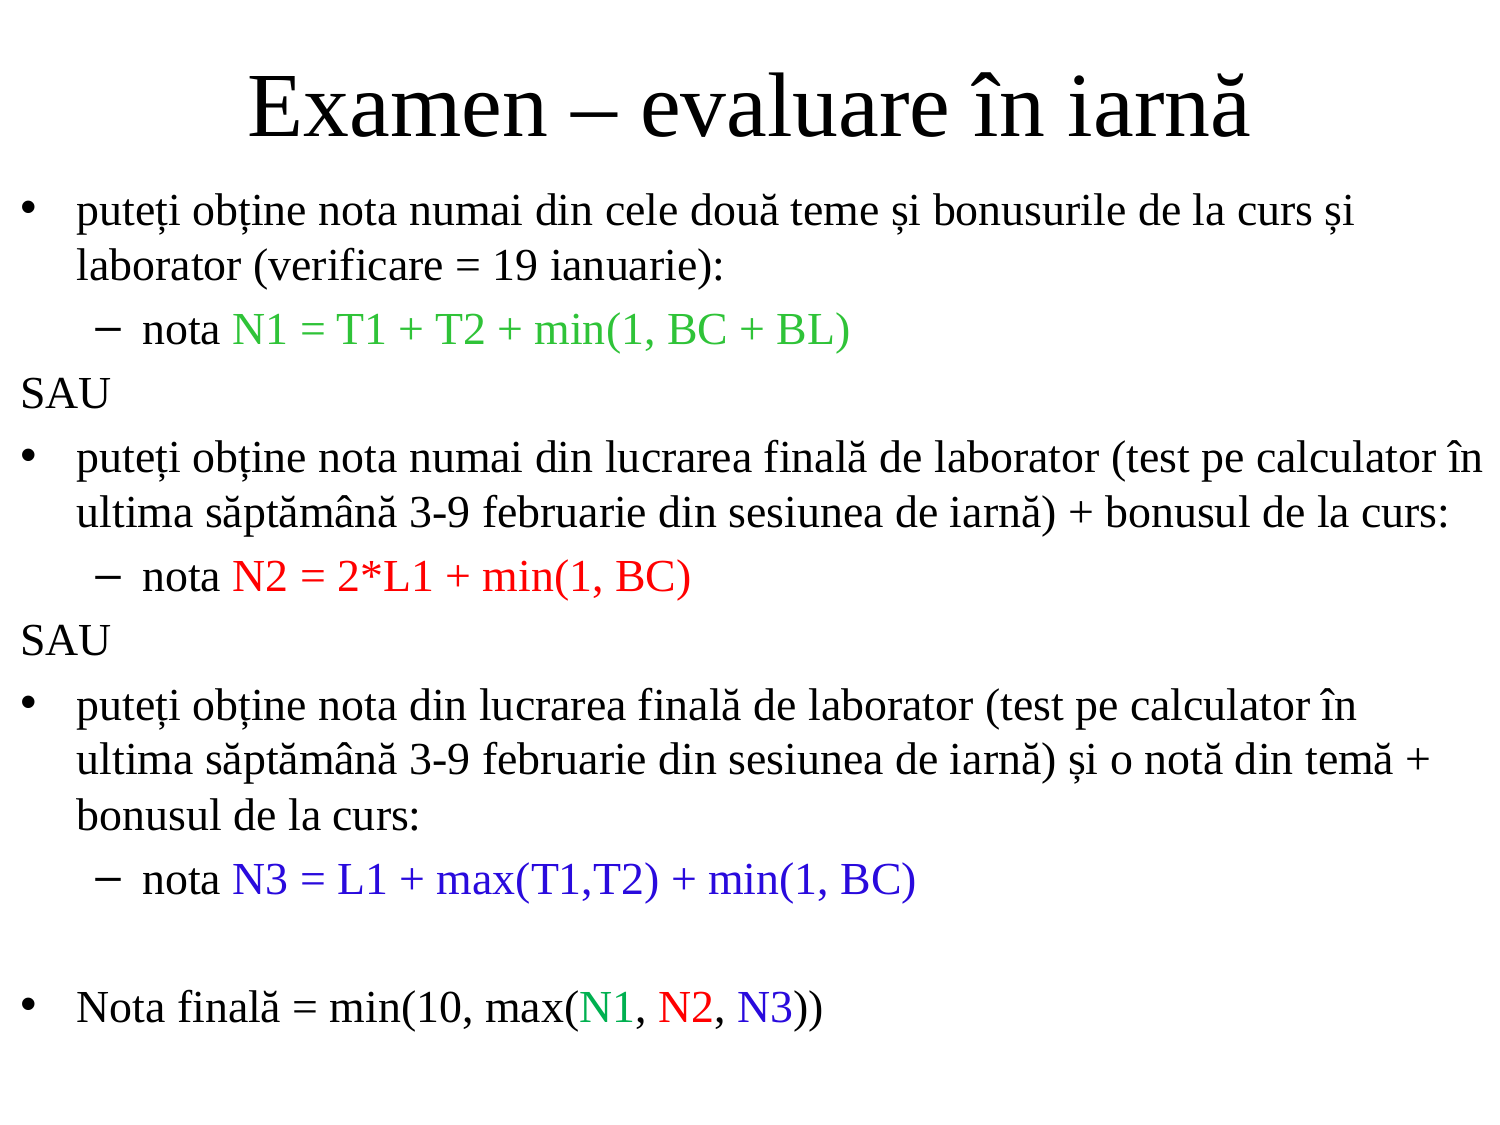

# Examen – evaluare în iarnă
puteți obține nota numai din cele două teme și bonusurile de la curs și laborator (verificare = 19 ianuarie):
nota N1 = T1 + T2 + min(1, BC + BL)
SAU
puteți obține nota numai din lucrarea finală de laborator (test pe calculator în ultima săptămână 3-9 februarie din sesiunea de iarnă) + bonusul de la curs:
nota N2 = 2*L1 + min(1, BC)
SAU
puteți obține nota din lucrarea finală de laborator (test pe calculator în ultima săptămână 3-9 februarie din sesiunea de iarnă) și o notă din temă + bonusul de la curs:
nota N3 = L1 + max(T1,T2) + min(1, BC)

Nota finală = min(10, max(N1, N2, N3))